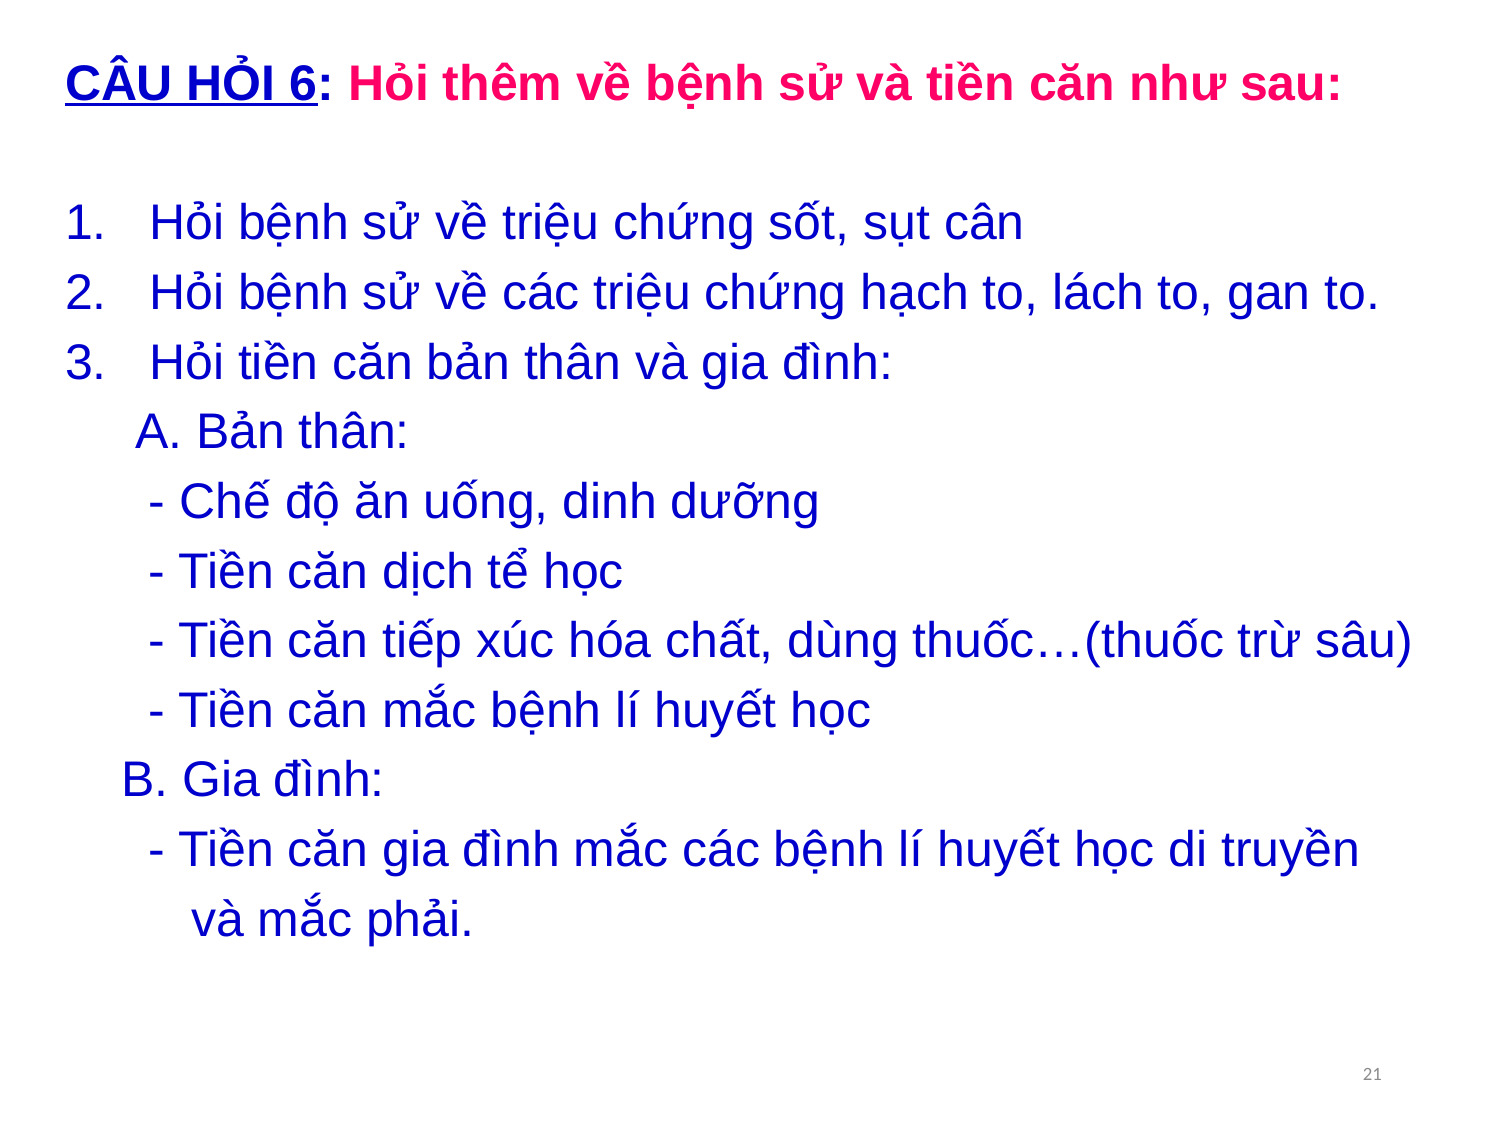

CÂU HỎI 6: Hỏi thêm về bệnh sử và tiền căn như sau:

Hỏi bệnh sử về triệu chứng sốt, sụt cân
Hỏi bệnh sử về các triệu chứng hạch to, lách to, gan to.
Hỏi tiền căn bản thân và gia đình:
     A. Bản thân:
      - Chế độ ăn uống, dinh dưỡng
      - Tiền căn dịch tể học
      - Tiền căn tiếp xúc hóa chất, dùng thuốc…(thuốc trừ sâu)
      - Tiền căn mắc bệnh lí huyết học
    B. Gia đình:
      - Tiền căn gia đình mắc các bệnh lí huyết học di truyền
         và mắc phải.

21